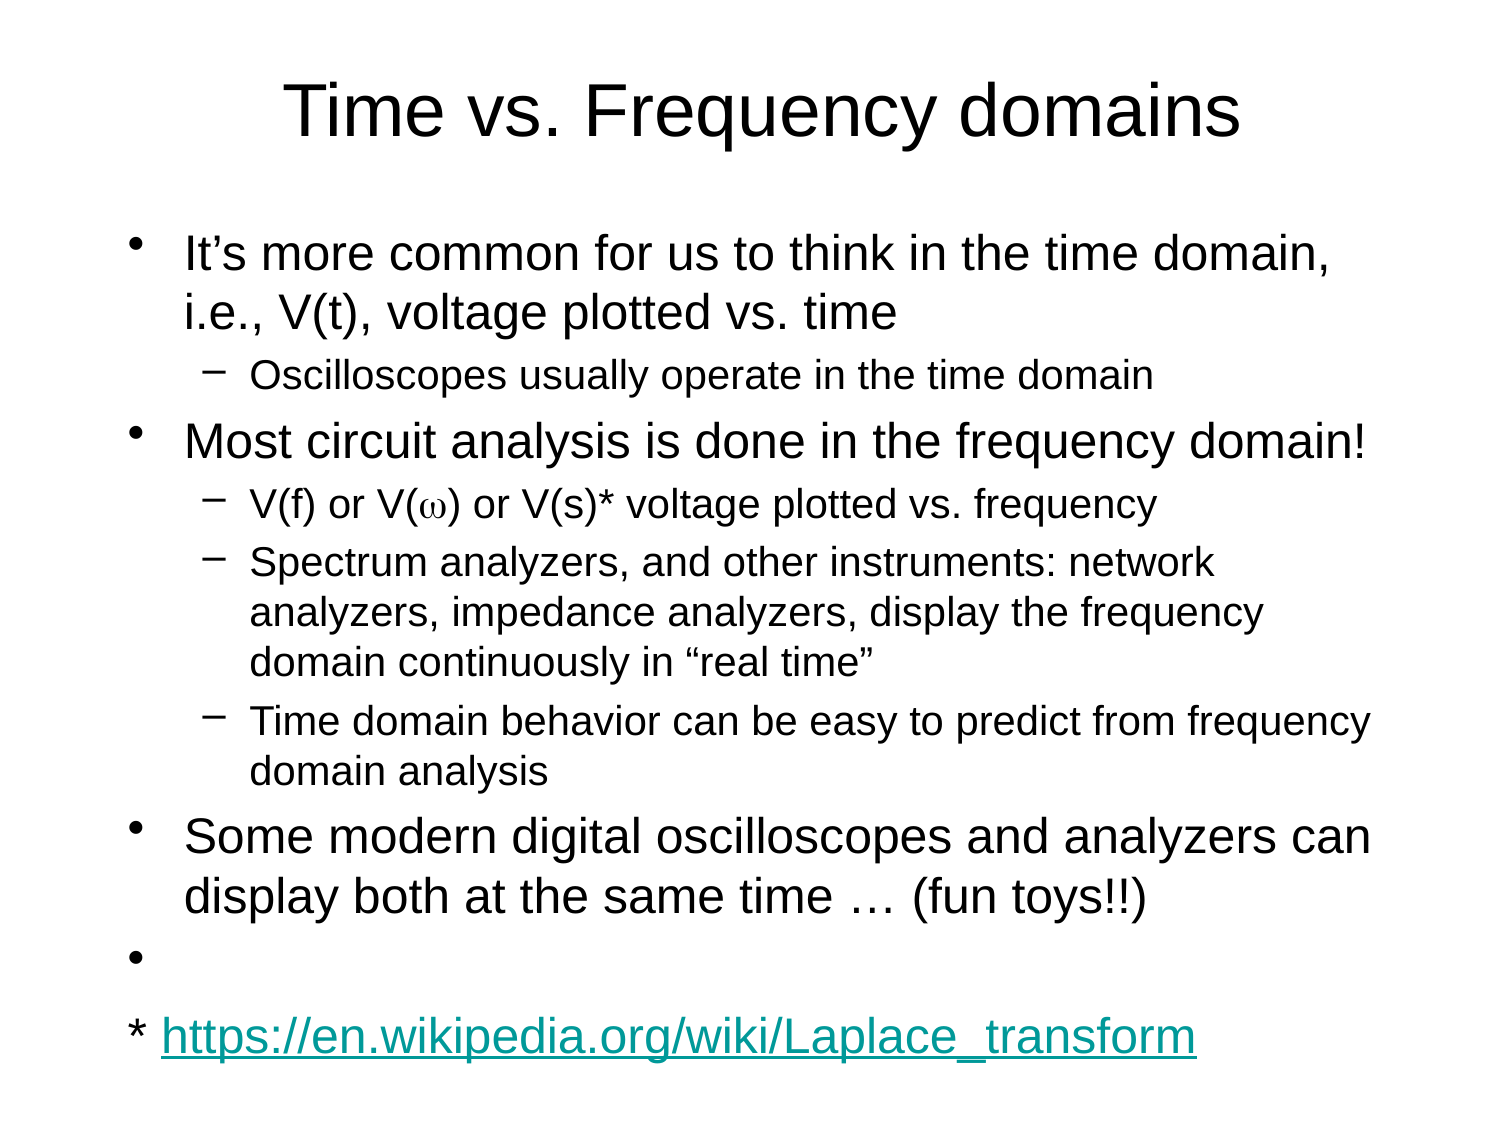

# Time vs. Frequency domains
It’s more common for us to think in the time domain, i.e., V(t), voltage plotted vs. time
Oscilloscopes usually operate in the time domain
Most circuit analysis is done in the frequency domain!
V(f) or V(ω) or V(s)* voltage plotted vs. frequency
Spectrum analyzers, and other instruments: network analyzers, impedance analyzers, display the frequency domain continuously in “real time”
Time domain behavior can be easy to predict from frequency domain analysis
Some modern digital oscilloscopes and analyzers can display both at the same time … (fun toys!!)

* https://en.wikipedia.org/wiki/Laplace_transform